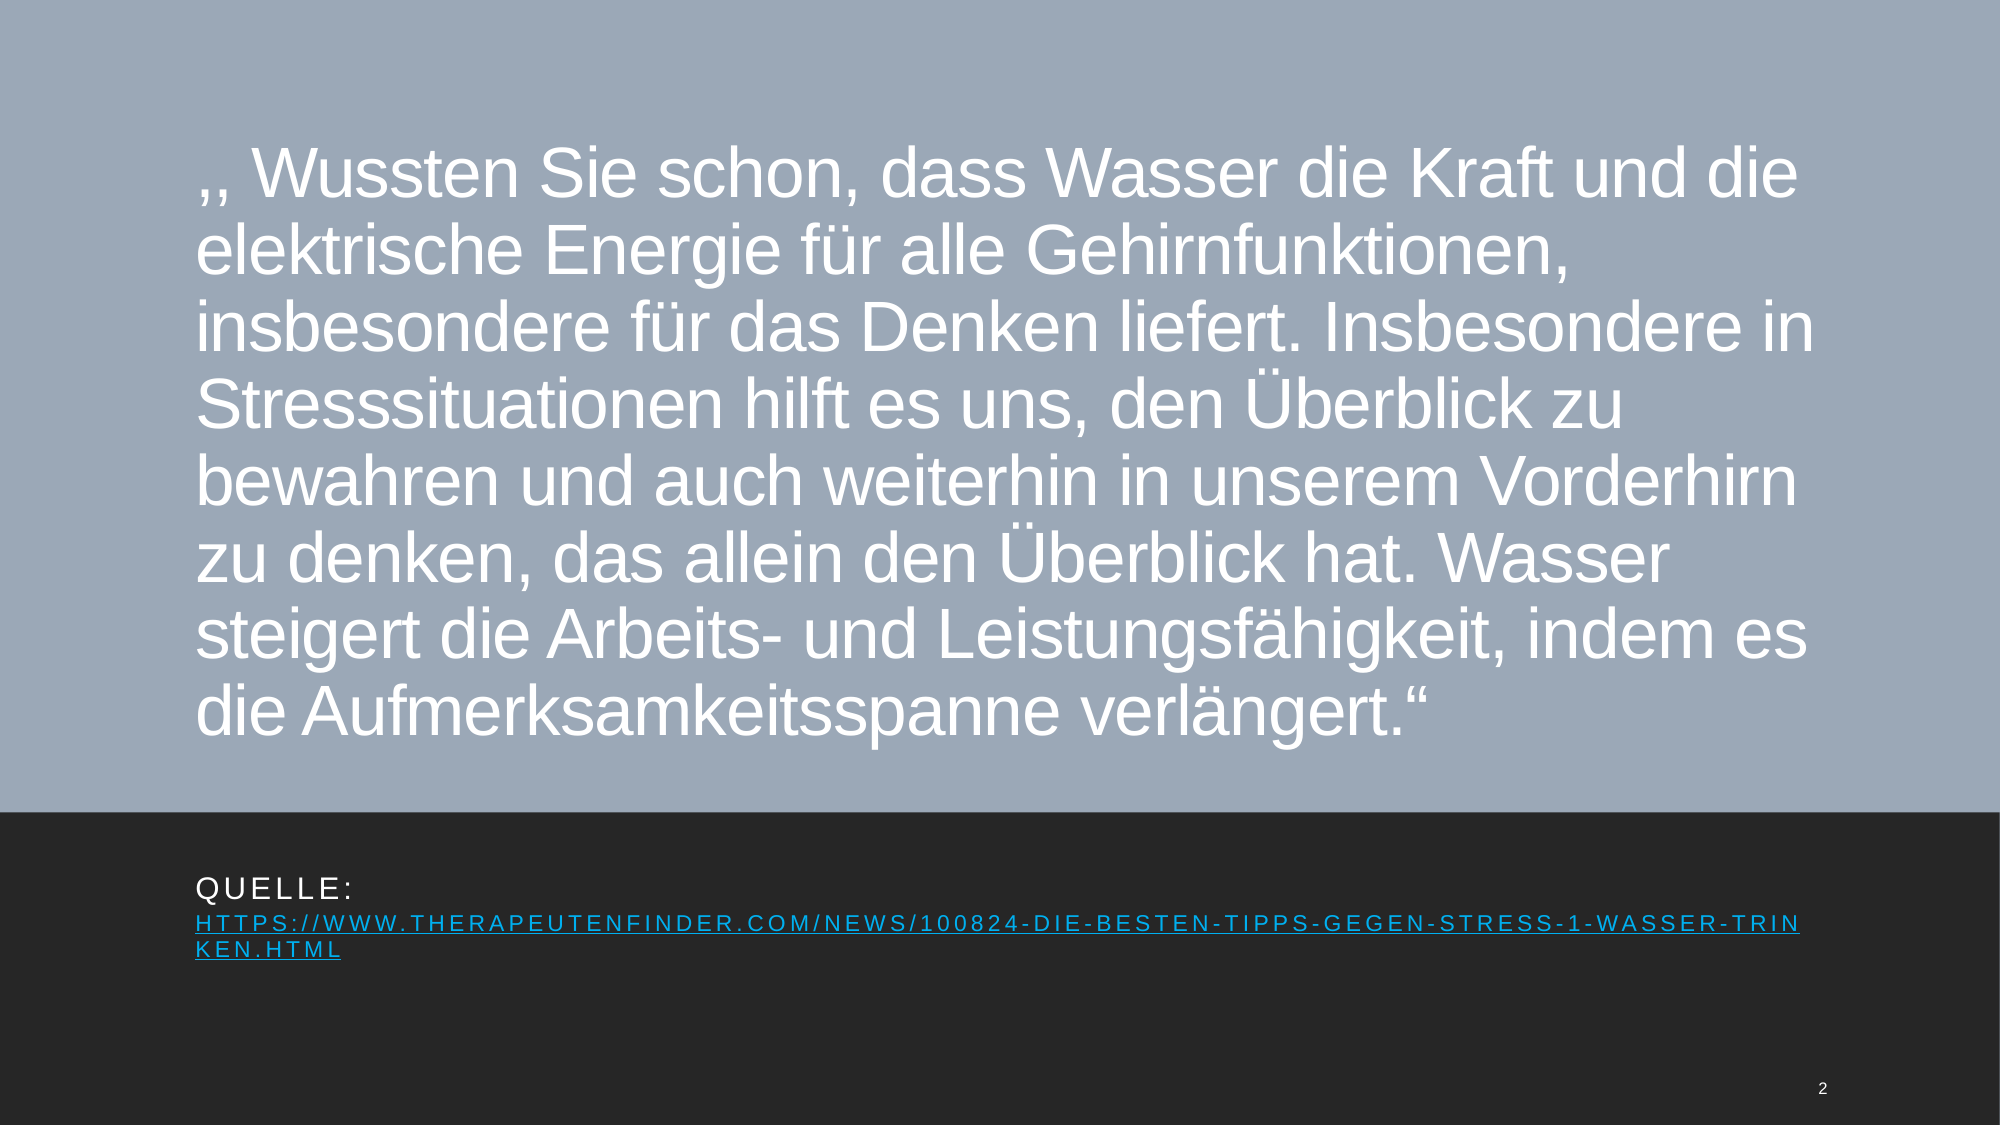

# ,, Wussten Sie schon, dass Wasser die Kraft und die elektrische Energie für alle Gehirnfunktionen, insbesondere für das Denken liefert. Insbesondere in Stresssituationen hilft es uns, den Überblick zu bewahren und auch weiterhin in unserem Vorderhirn zu denken, das allein den Überblick hat. Wasser steigert die Arbeits- und Leistungsfähigkeit, indem es die Aufmerksamkeitsspanne verlängert.“

Quelle:
https://www.therapeutenfinder.com/news/100824-die-besten-tipps-gegen-stress-1-wasser-trinken.html

2